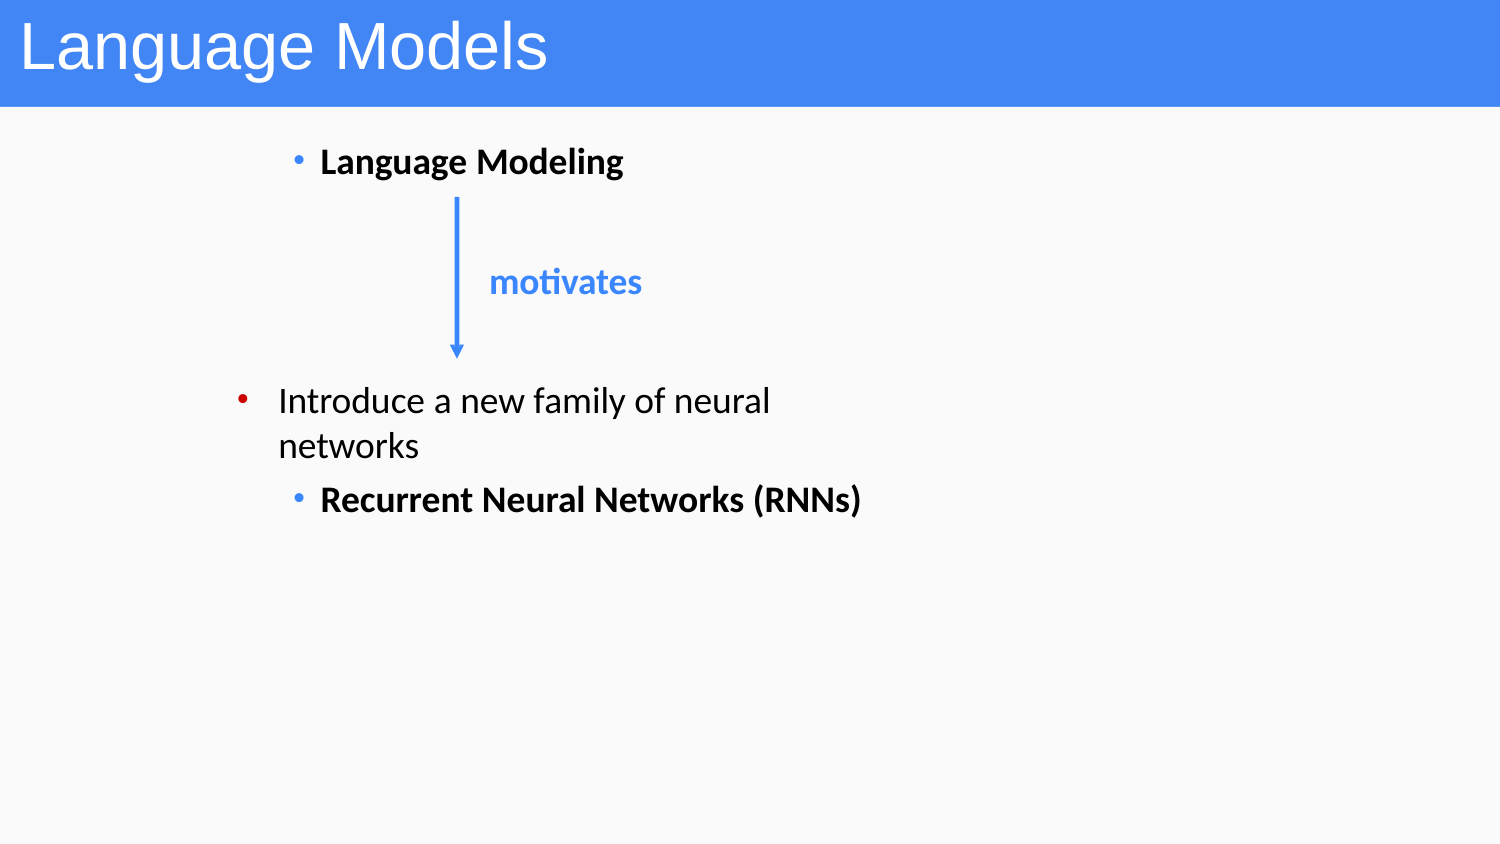

# Language Models
Language Modeling

motivates

Introduce a new family of neural networks
Recurrent Neural Networks (RNNs)